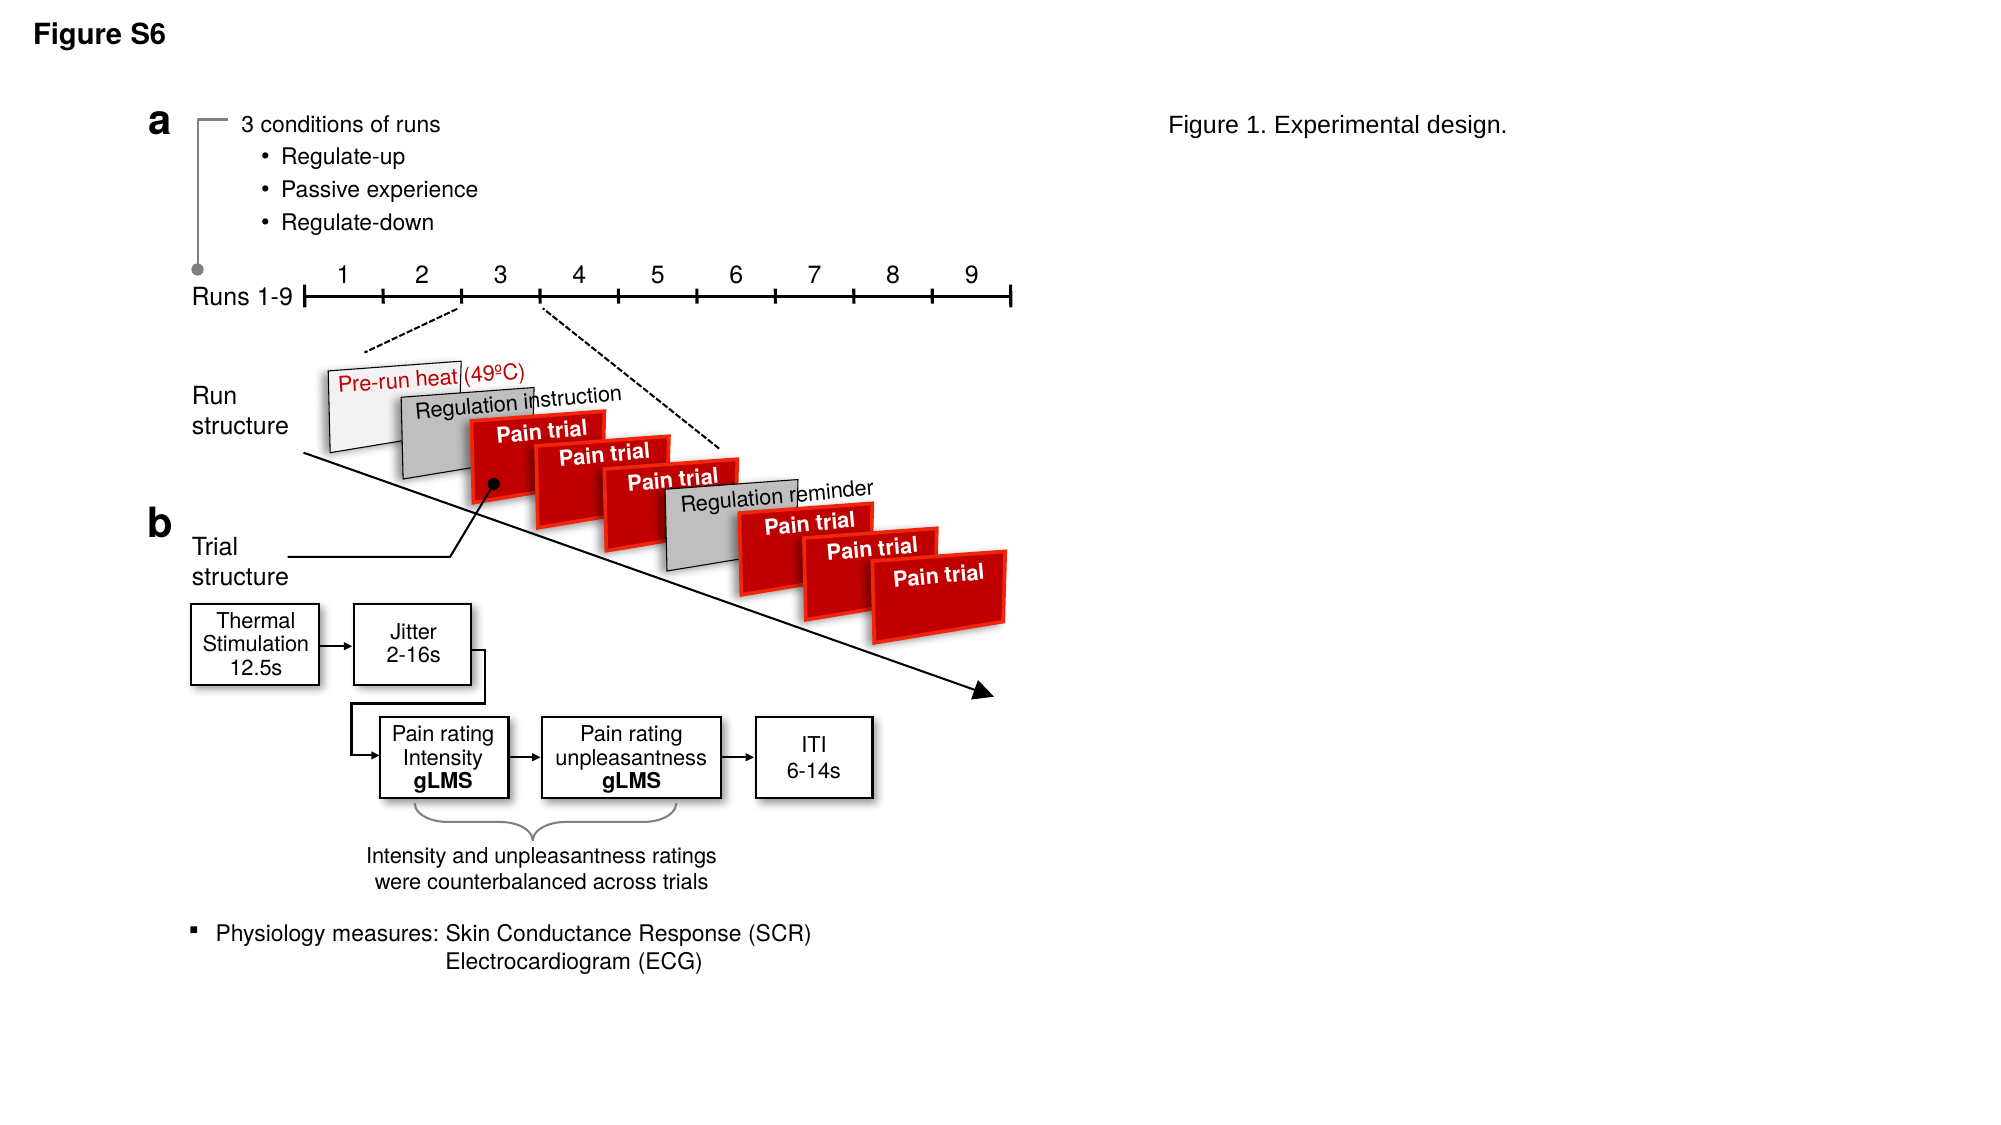

Figure S6
a
3 conditions of runs
Regulate-up
Passive experience
Regulate-down

1
2
3
4
5
6
7
8
9
Runs 1-9
Pre-run heat (49ºC)

Run
structure
Regulation instruction

Pain trial

Pain trial

Pain trial

Regulation reminder

b
Pain trial

Trial
structure
Thermal
Stimulation
12.5s

Jitter
2-16s

Pain rating
Intensity
gLMS
Pain rating
unpleasantness
gLMS

ITI
6-14s
Pain trial

Pain trial

Intensity and unpleasantness ratings were counterbalanced across trials
Physiology measures: Skin Conductance Response (SCR)
Electrocardiogram (ECG)

Figure 1. Experimental design.